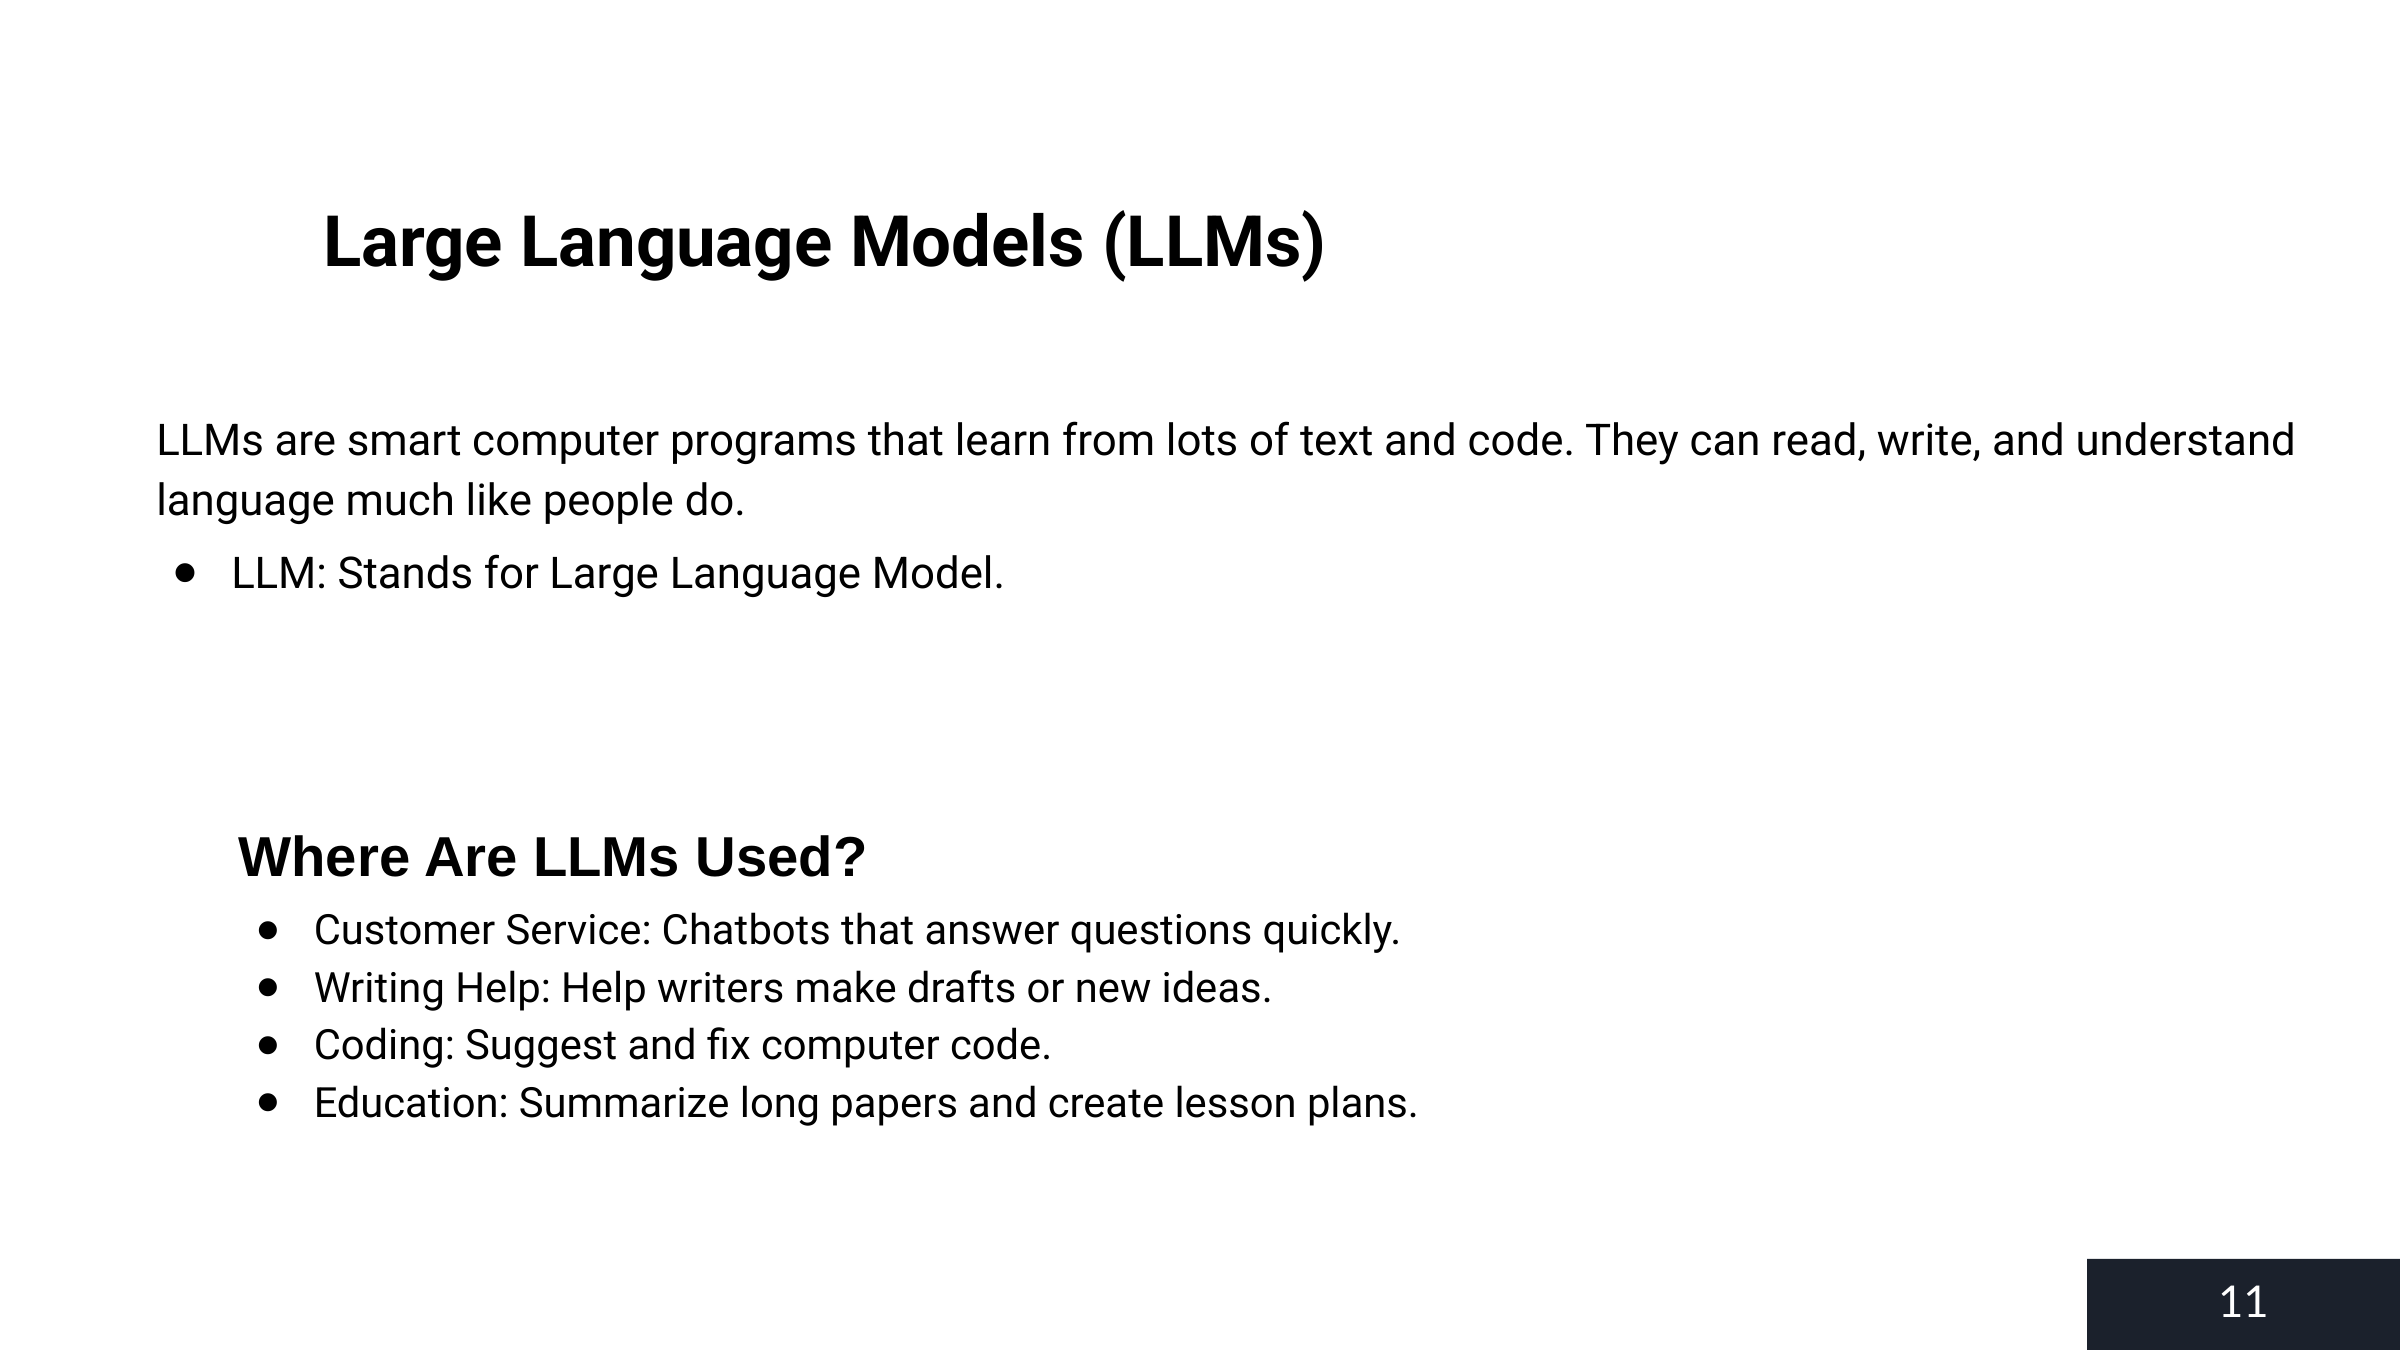

Large Language Models (LLMs)
LLMs are smart computer programs that learn from lots of text and code. They can read, write, and understand language much like people do.
LLM: Stands for Large Language Model.

Where Are LLMs Used?
Customer Service: Chatbots that answer questions quickly.
Writing Help: Help writers make drafts or new ideas.
Coding: Suggest and fix computer code.
Education: Summarize long papers and create lesson plans.

11